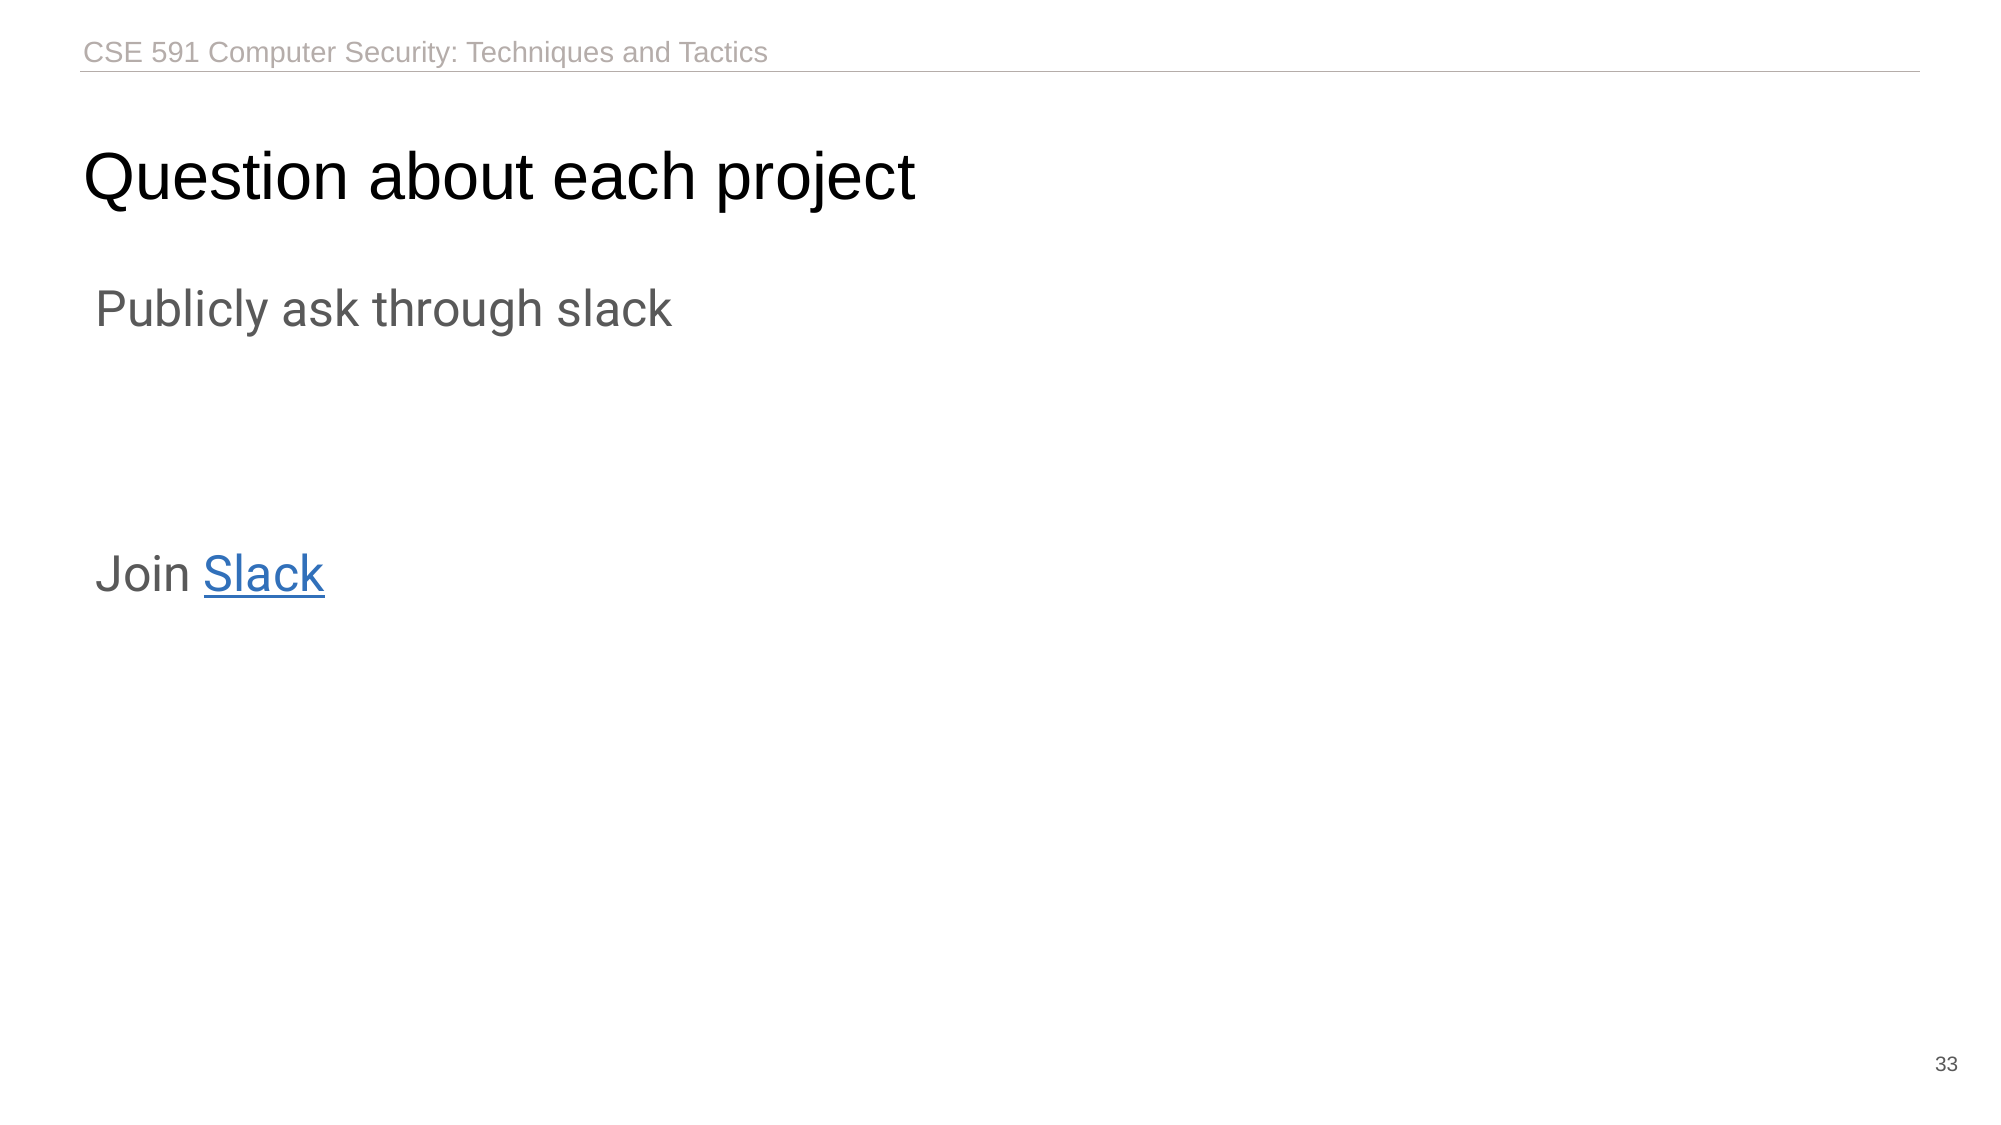

# Question about each project
Publicly ask through slack

Join Slack
33